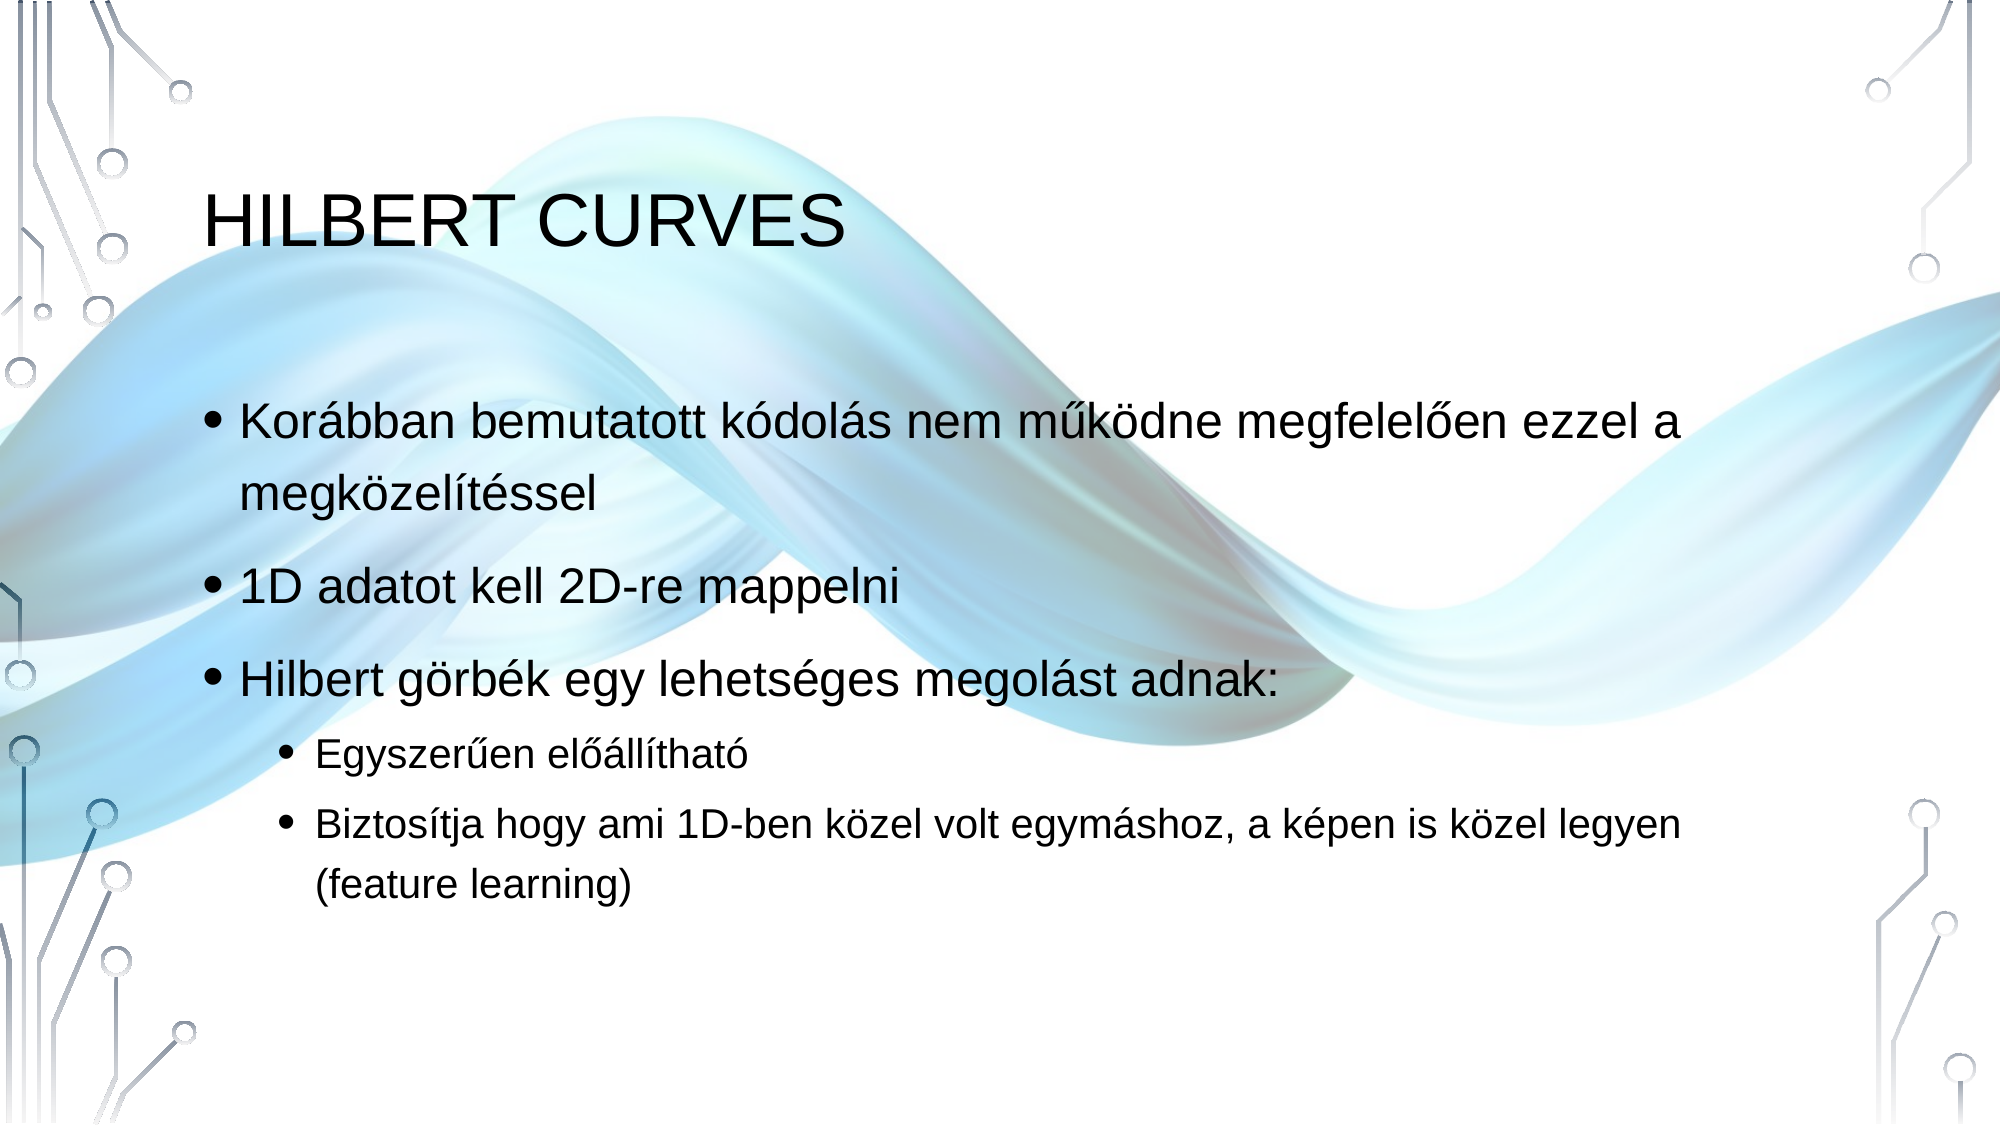

# Hilbert curves
Korábban bemutatott kódolás nem működne megfelelően ezzel a megközelítéssel
1D adatot kell 2D-re mappelni
Hilbert görbék egy lehetséges megolást adnak:
Egyszerűen előállítható
Biztosítja hogy ami 1D-ben közel volt egymáshoz, a képen is közel legyen (feature learning)